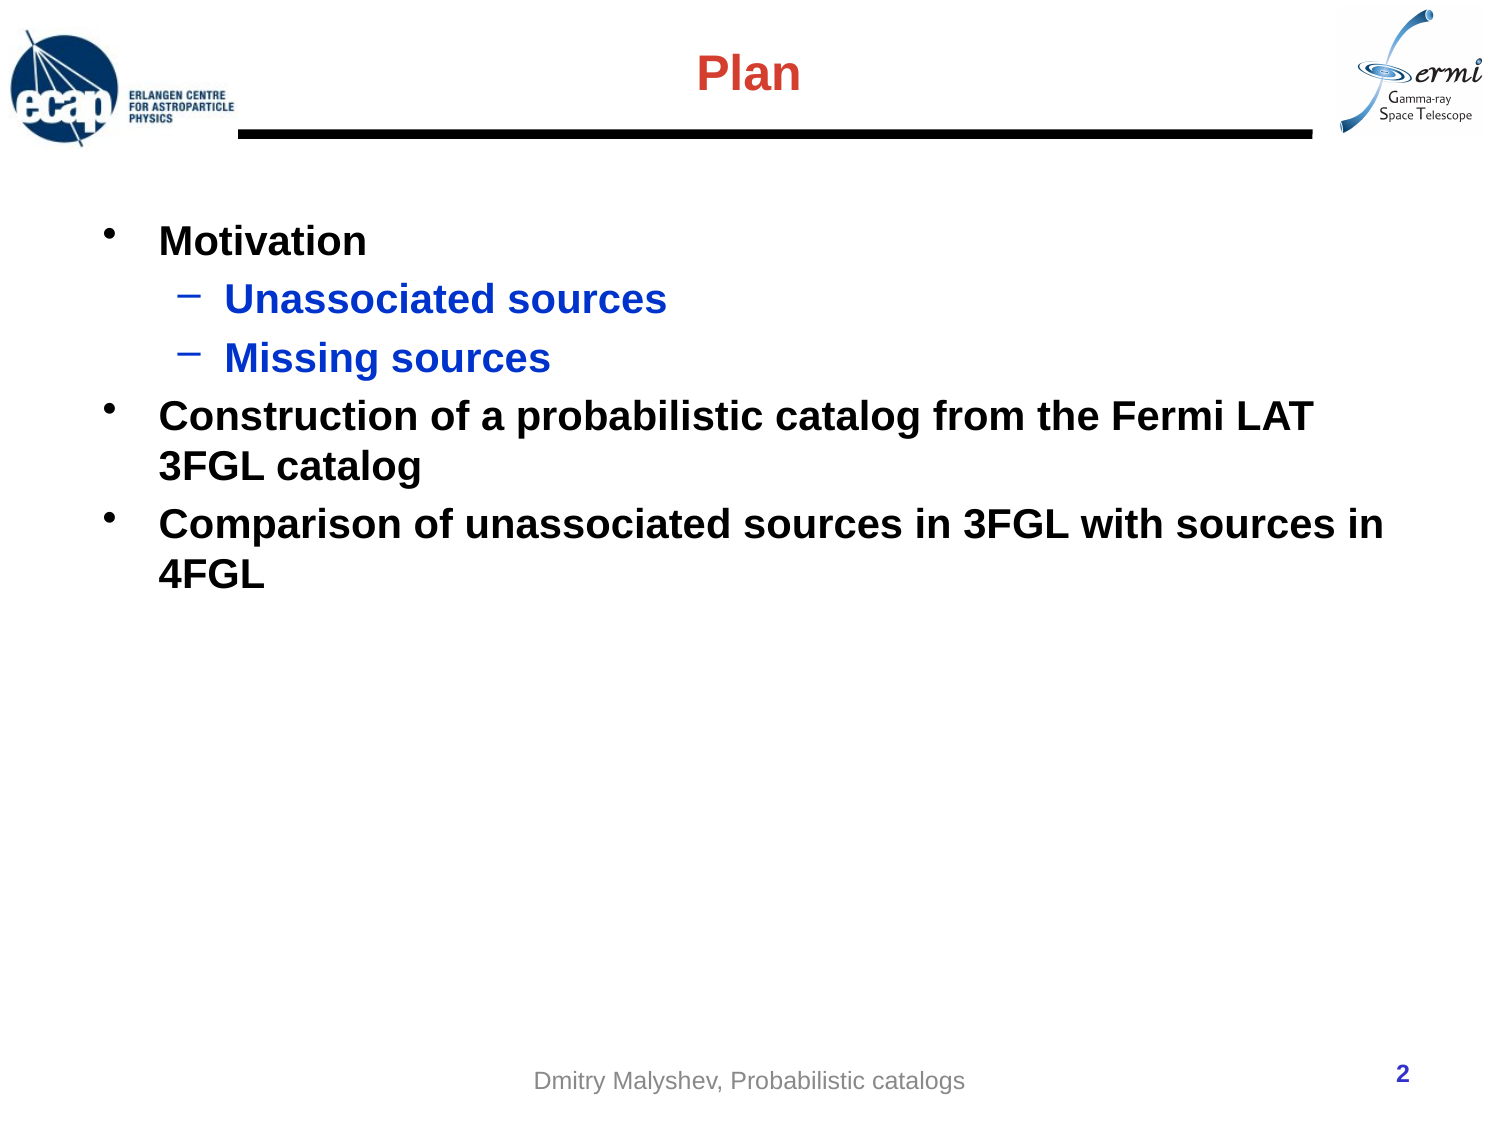

# Plan
Motivation
Unassociated sources
Missing sources
Construction of a probabilistic catalog from the Fermi LAT 3FGL catalog
Comparison of unassociated sources in 3FGL with sources in 4FGL
2
Dmitry Malyshev, Probabilistic catalogs